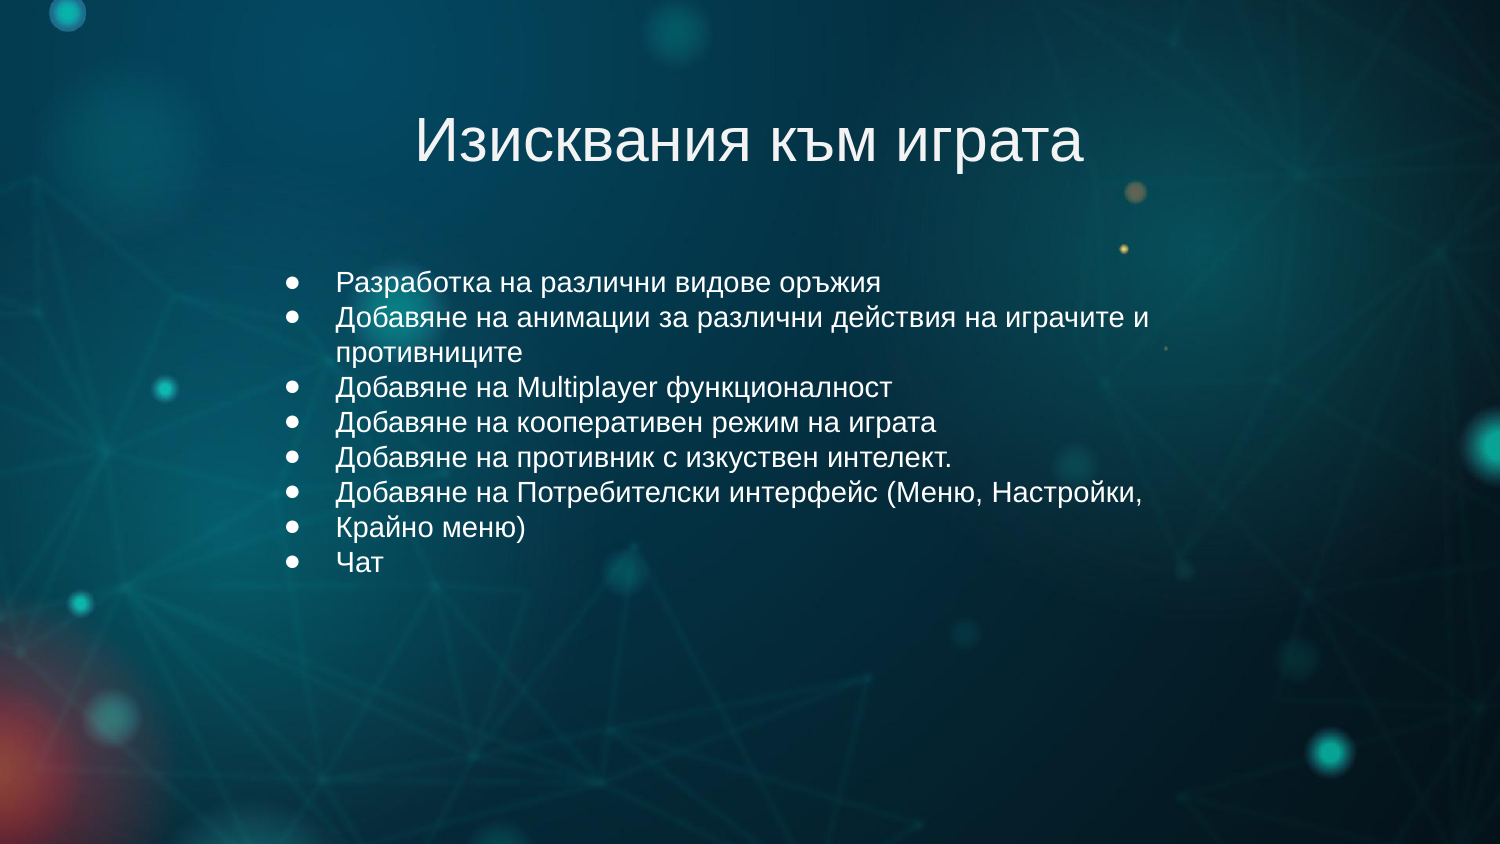

# Изисквания към играта
Разработка нa различни видове оръжия
Добавяне на анимации за различни действия на играчите и противниците
Добавяне на Multiplayer функционалност
Добавяне на кооперативен режим на играта
Добавяне на противник с изкуствен интелект.
Добавяне на Потребителски интерфейс (Меню, Настройки,
Крайно меню)
Чат